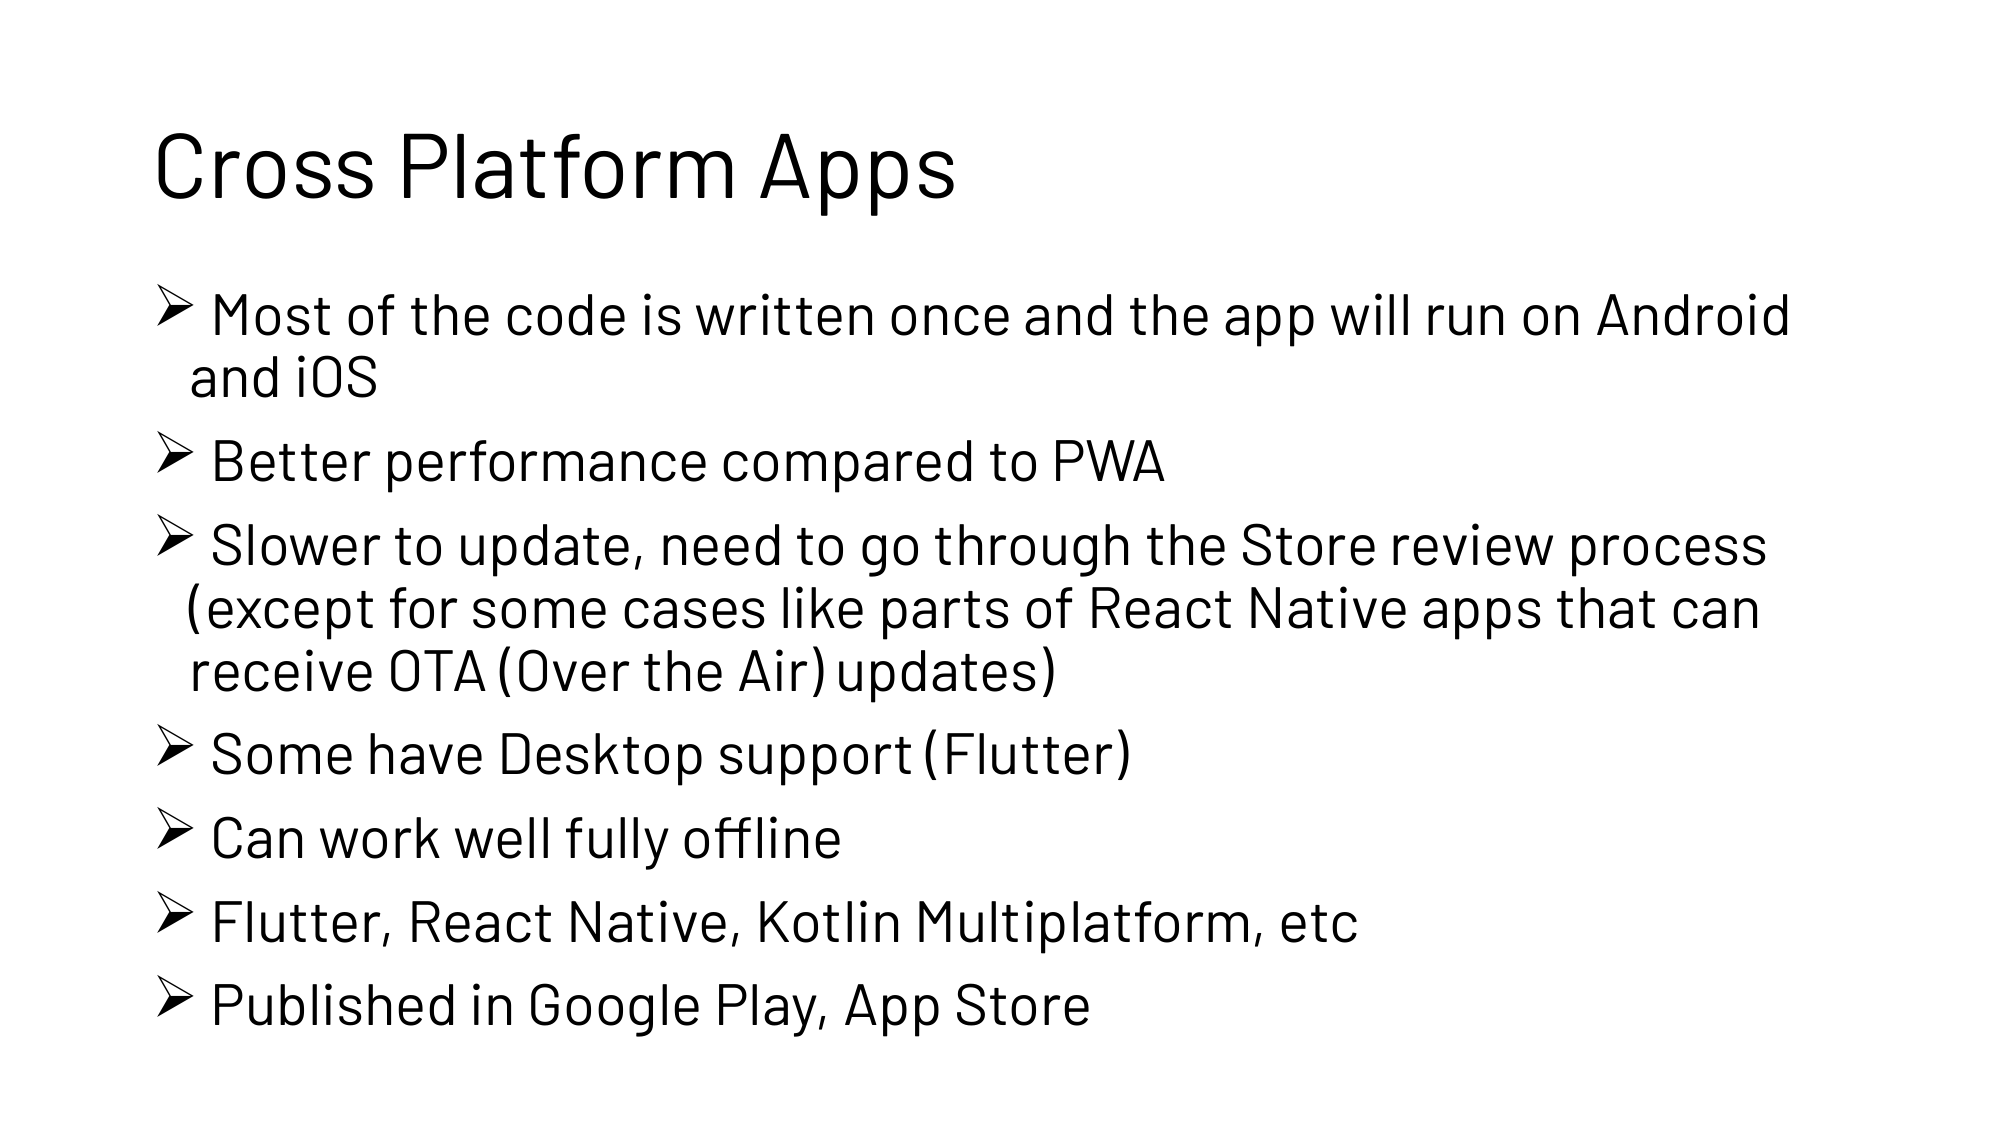

# Cross Platform Apps
 Most of the code is written once and the app will run on Android and iOS
 Better performance compared to PWA
 Slower to update, need to go through the Store review process (except for some cases like parts of React Native apps that can receive OTA (Over the Air) updates)
 Some have Desktop support (Flutter)
 Can work well fully offline
 Flutter, React Native, Kotlin Multiplatform, etc
 Published in Google Play, App Store